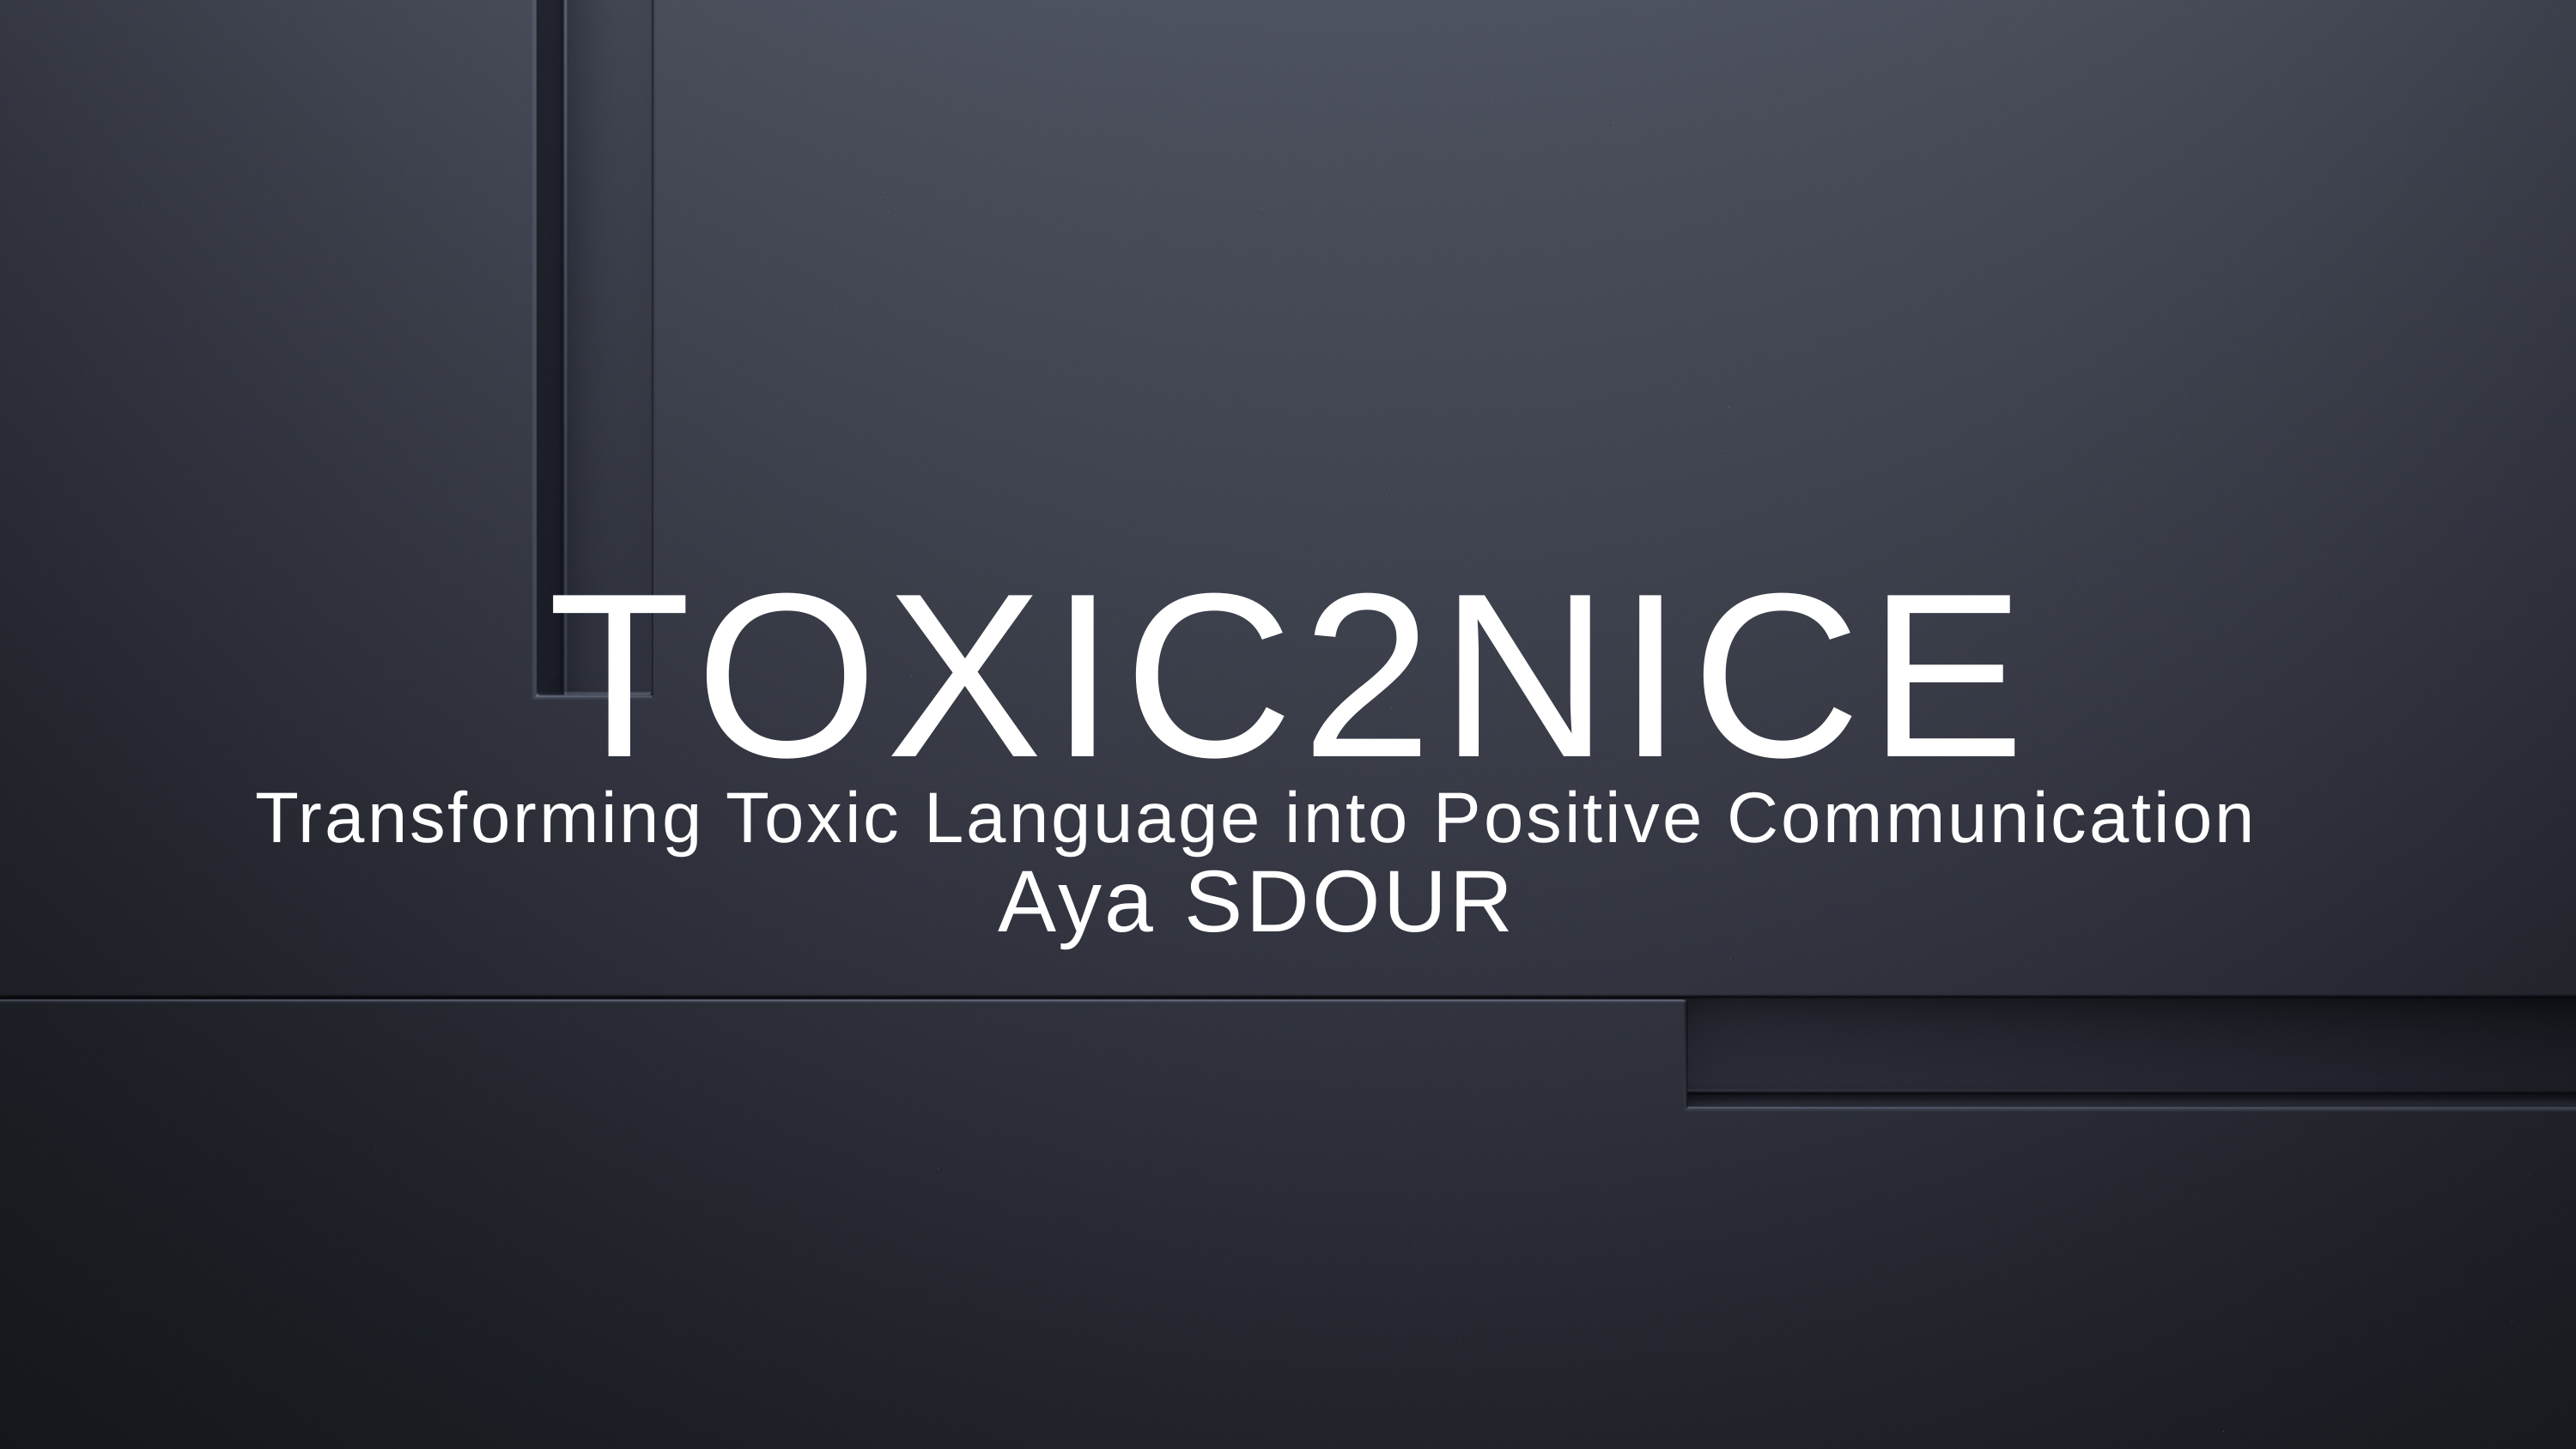

TOXIC2NICE
Transforming Toxic Language into Positive Communication
Aya SDOUR